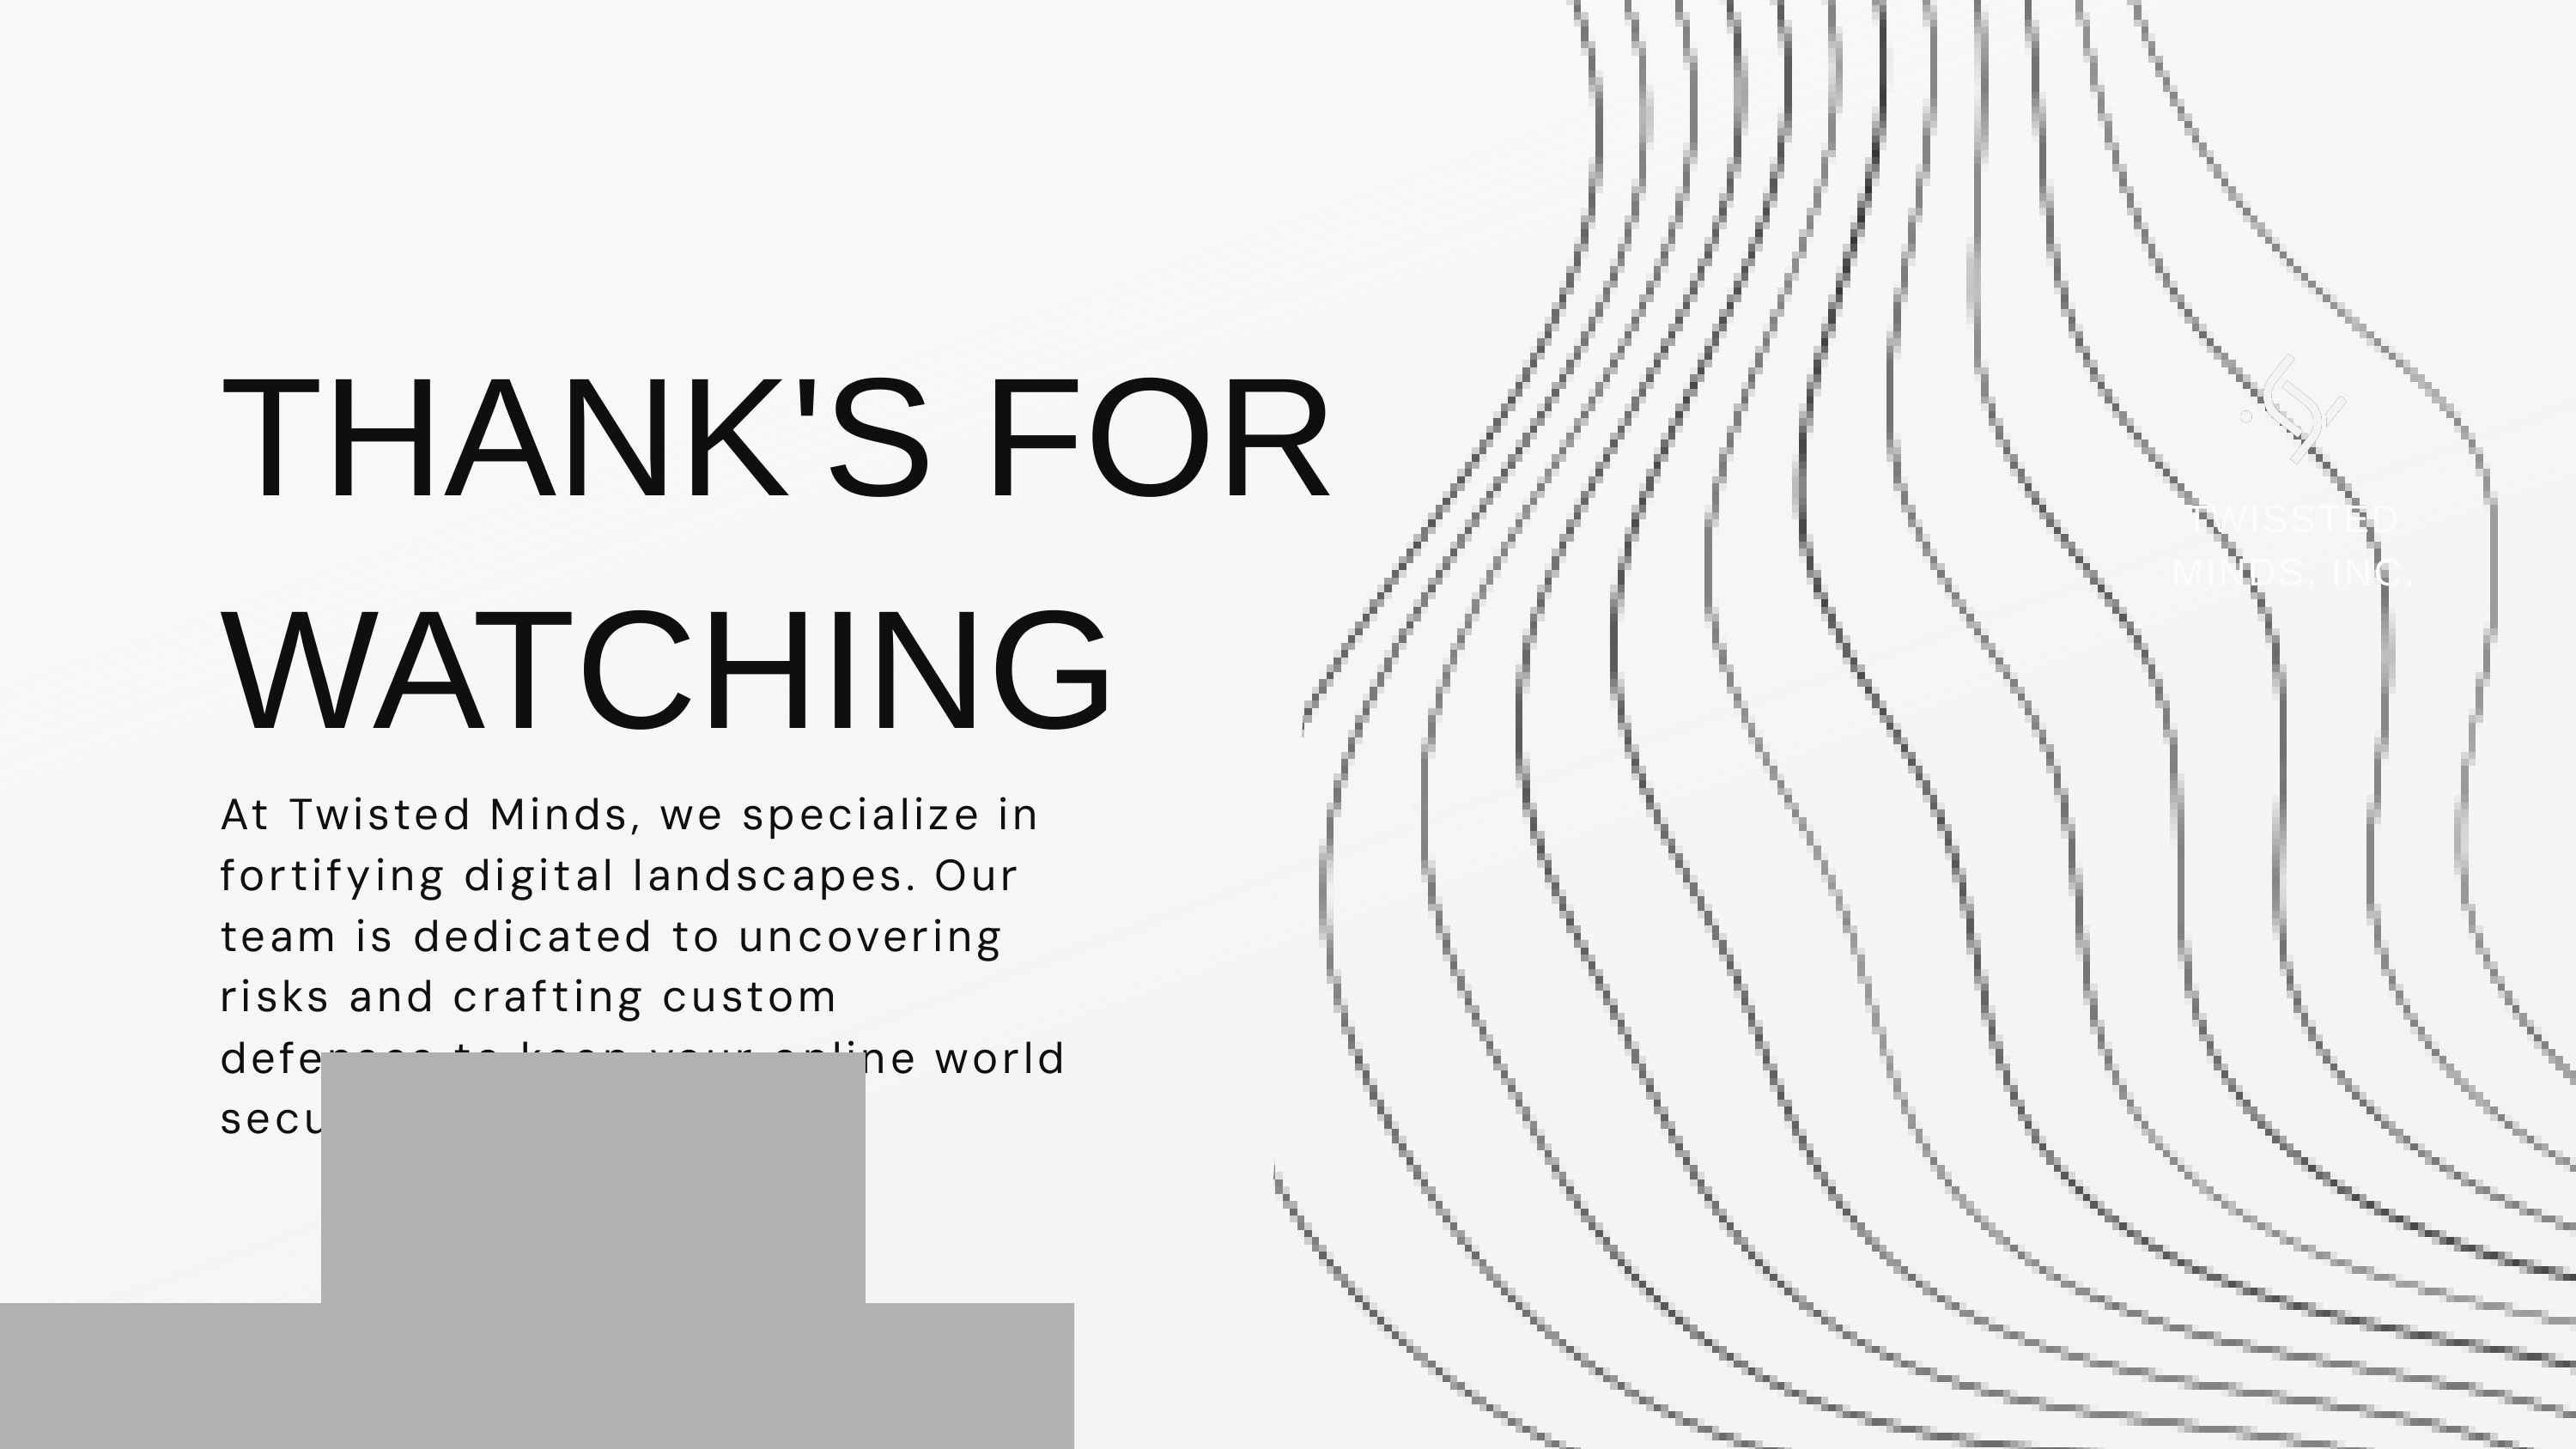

THANK'S FOR WATCHING

TWISSTED MINDS, INC.
At Twisted Minds, we specialize in fortifying digital landscapes. Our team is dedicated to uncovering risks and crafting custom defenses to keep your online world secure.